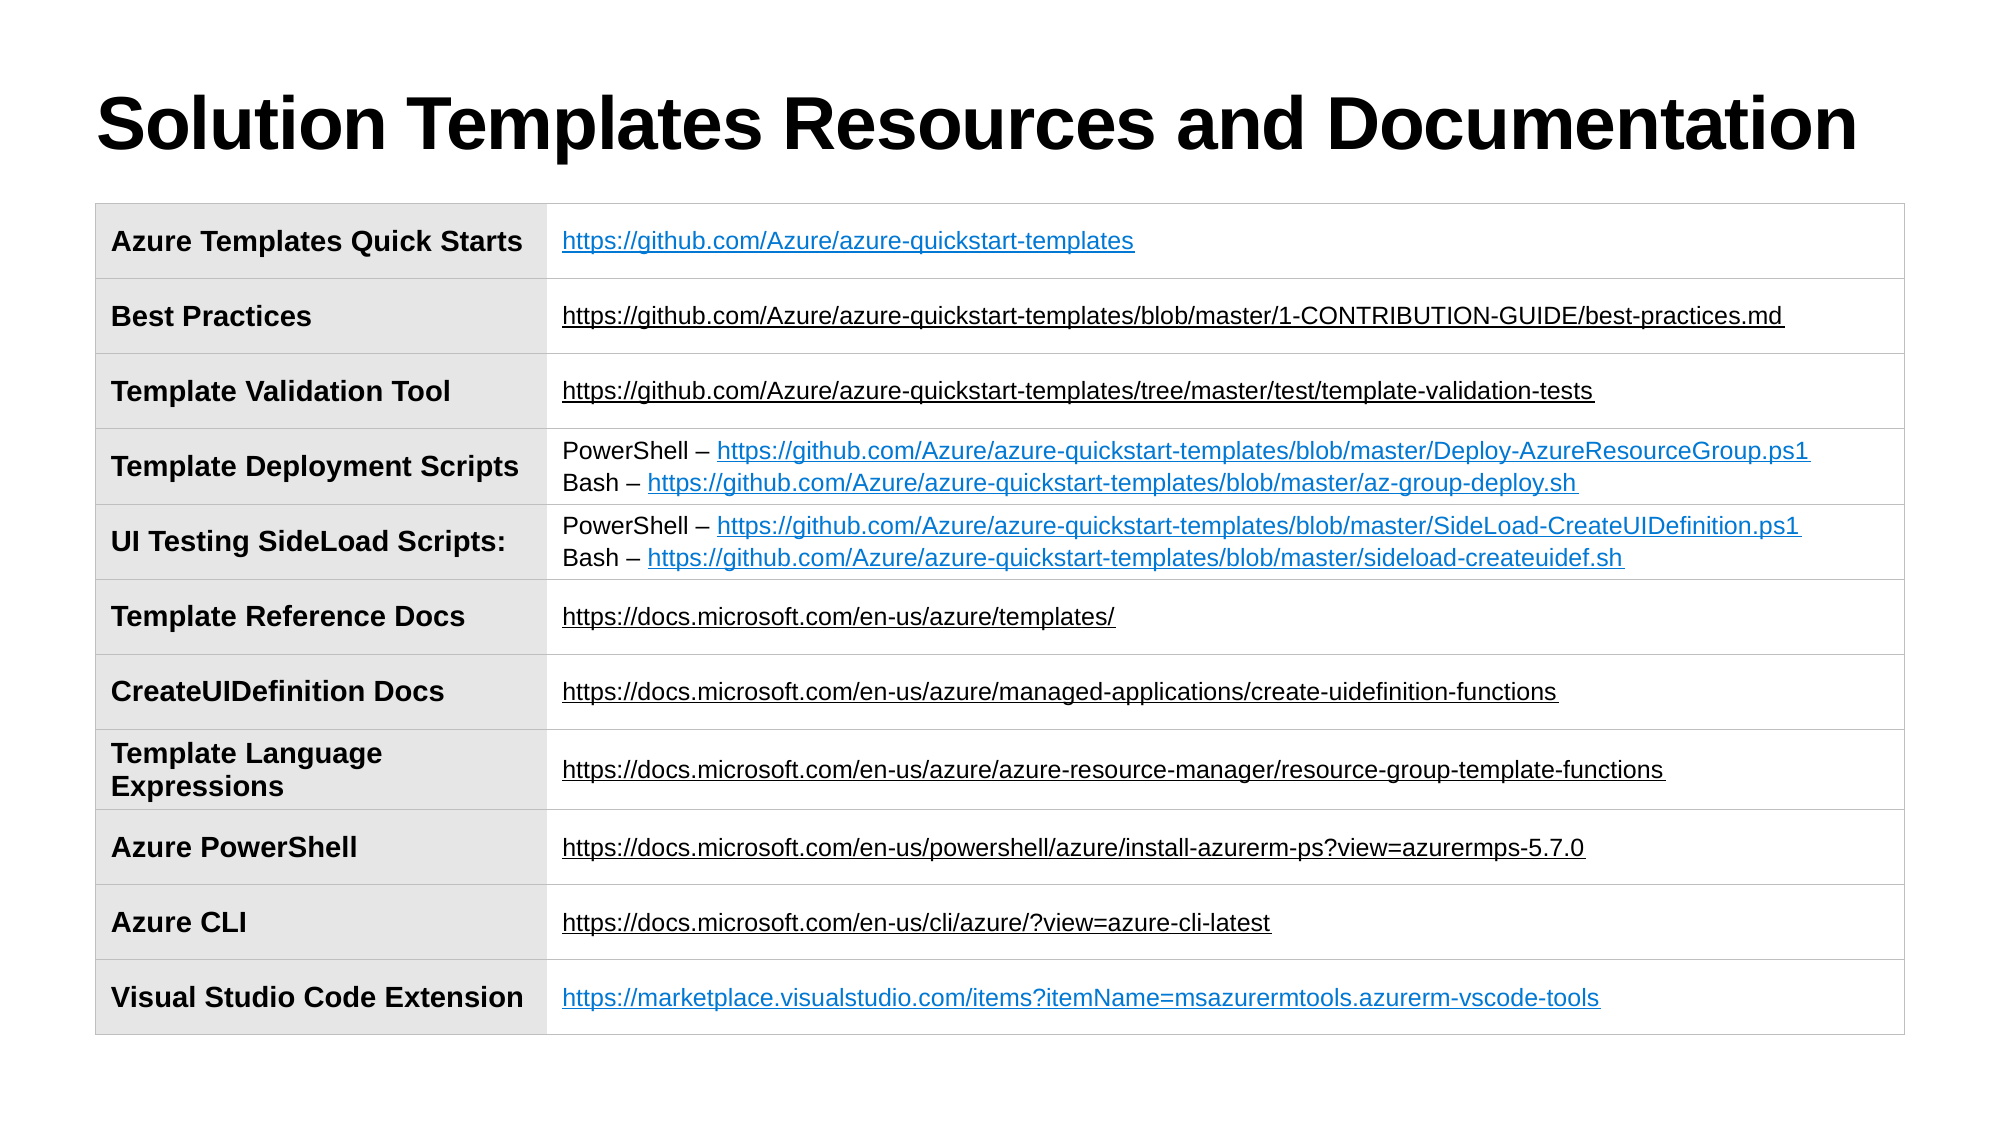

# Solution Templates Resources and Documentation
| Azure Templates Quick Starts | https://github.com/Azure/azure-quickstart-templates |
| --- | --- |
| Best Practices | https://github.com/Azure/azure-quickstart-templates/blob/master/1-CONTRIBUTION-GUIDE/best-practices.md |
| Template Validation Tool | https://github.com/Azure/azure-quickstart-templates/tree/master/test/template-validation-tests |
| Template Deployment Scripts | PowerShell – https://github.com/Azure/azure-quickstart-templates/blob/master/Deploy-AzureResourceGroup.ps1 Bash – https://github.com/Azure/azure-quickstart-templates/blob/master/az-group-deploy.sh |
| UI Testing SideLoad Scripts: | PowerShell – https://github.com/Azure/azure-quickstart-templates/blob/master/SideLoad-CreateUIDefinition.ps1 Bash – https://github.com/Azure/azure-quickstart-templates/blob/master/sideload-createuidef.sh |
| Template Reference Docs | https://docs.microsoft.com/en-us/azure/templates/ |
| CreateUIDefinition Docs | https://docs.microsoft.com/en-us/azure/managed-applications/create-uidefinition-functions |
| Template Language Expressions | https://docs.microsoft.com/en-us/azure/azure-resource-manager/resource-group-template-functions |
| Azure PowerShell | https://docs.microsoft.com/en-us/powershell/azure/install-azurerm-ps?view=azurermps-5.7.0 |
| Azure CLI | https://docs.microsoft.com/en-us/cli/azure/?view=azure-cli-latest |
| Visual Studio Code Extension | https://marketplace.visualstudio.com/items?itemName=msazurermtools.azurerm-vscode-tools |